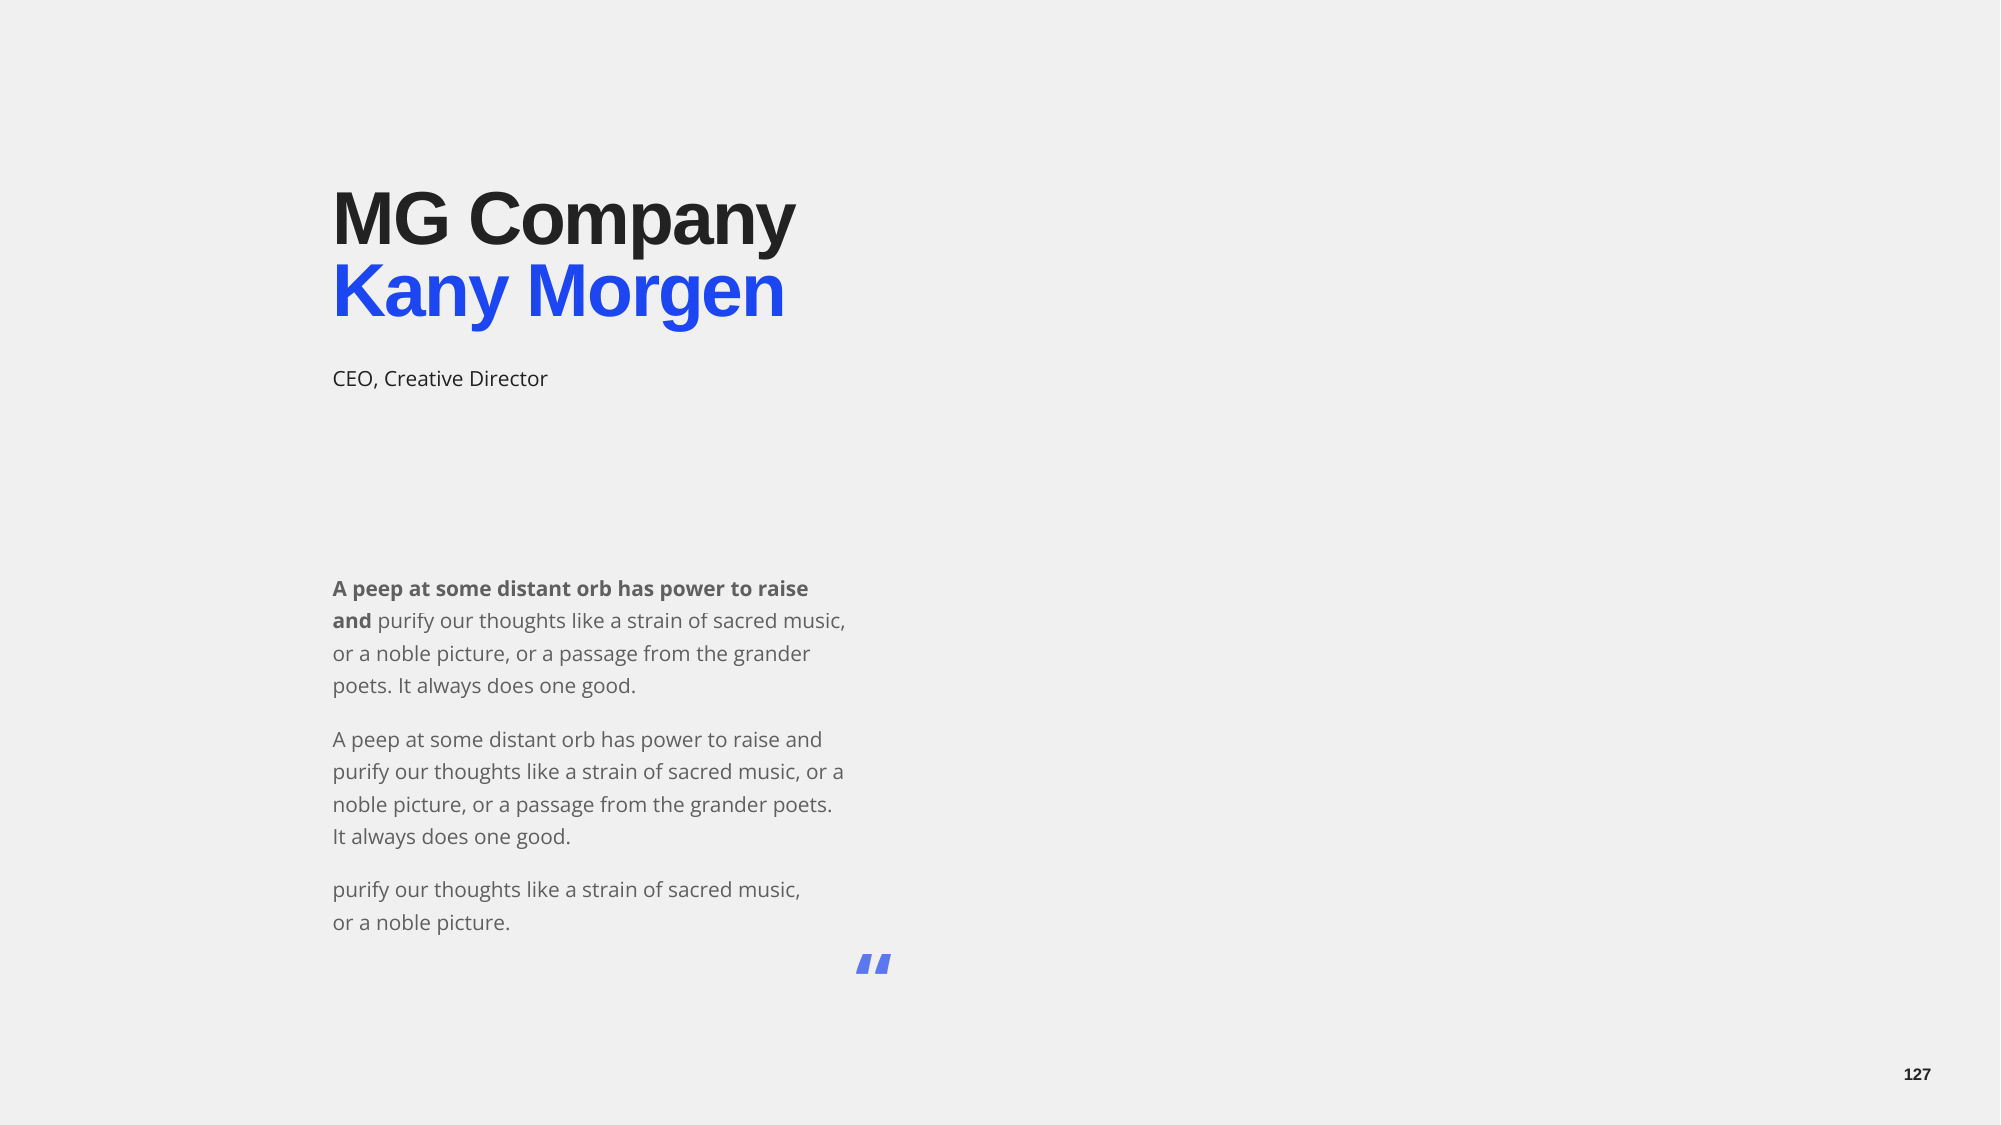

# MG Company Kany Morgen
CEO, Creative Director
A peep at some distant orb has power to raise and purify our thoughts like a strain of sacred music, or a noble picture, or a passage from the grander poets. It always does one good.
A peep at some distant orb has power to raise and purify our thoughts like a strain of sacred music, or a noble picture, or a passage from the grander poets. It always does one good.
purify our thoughts like a strain of sacred music,
or a noble picture.
“